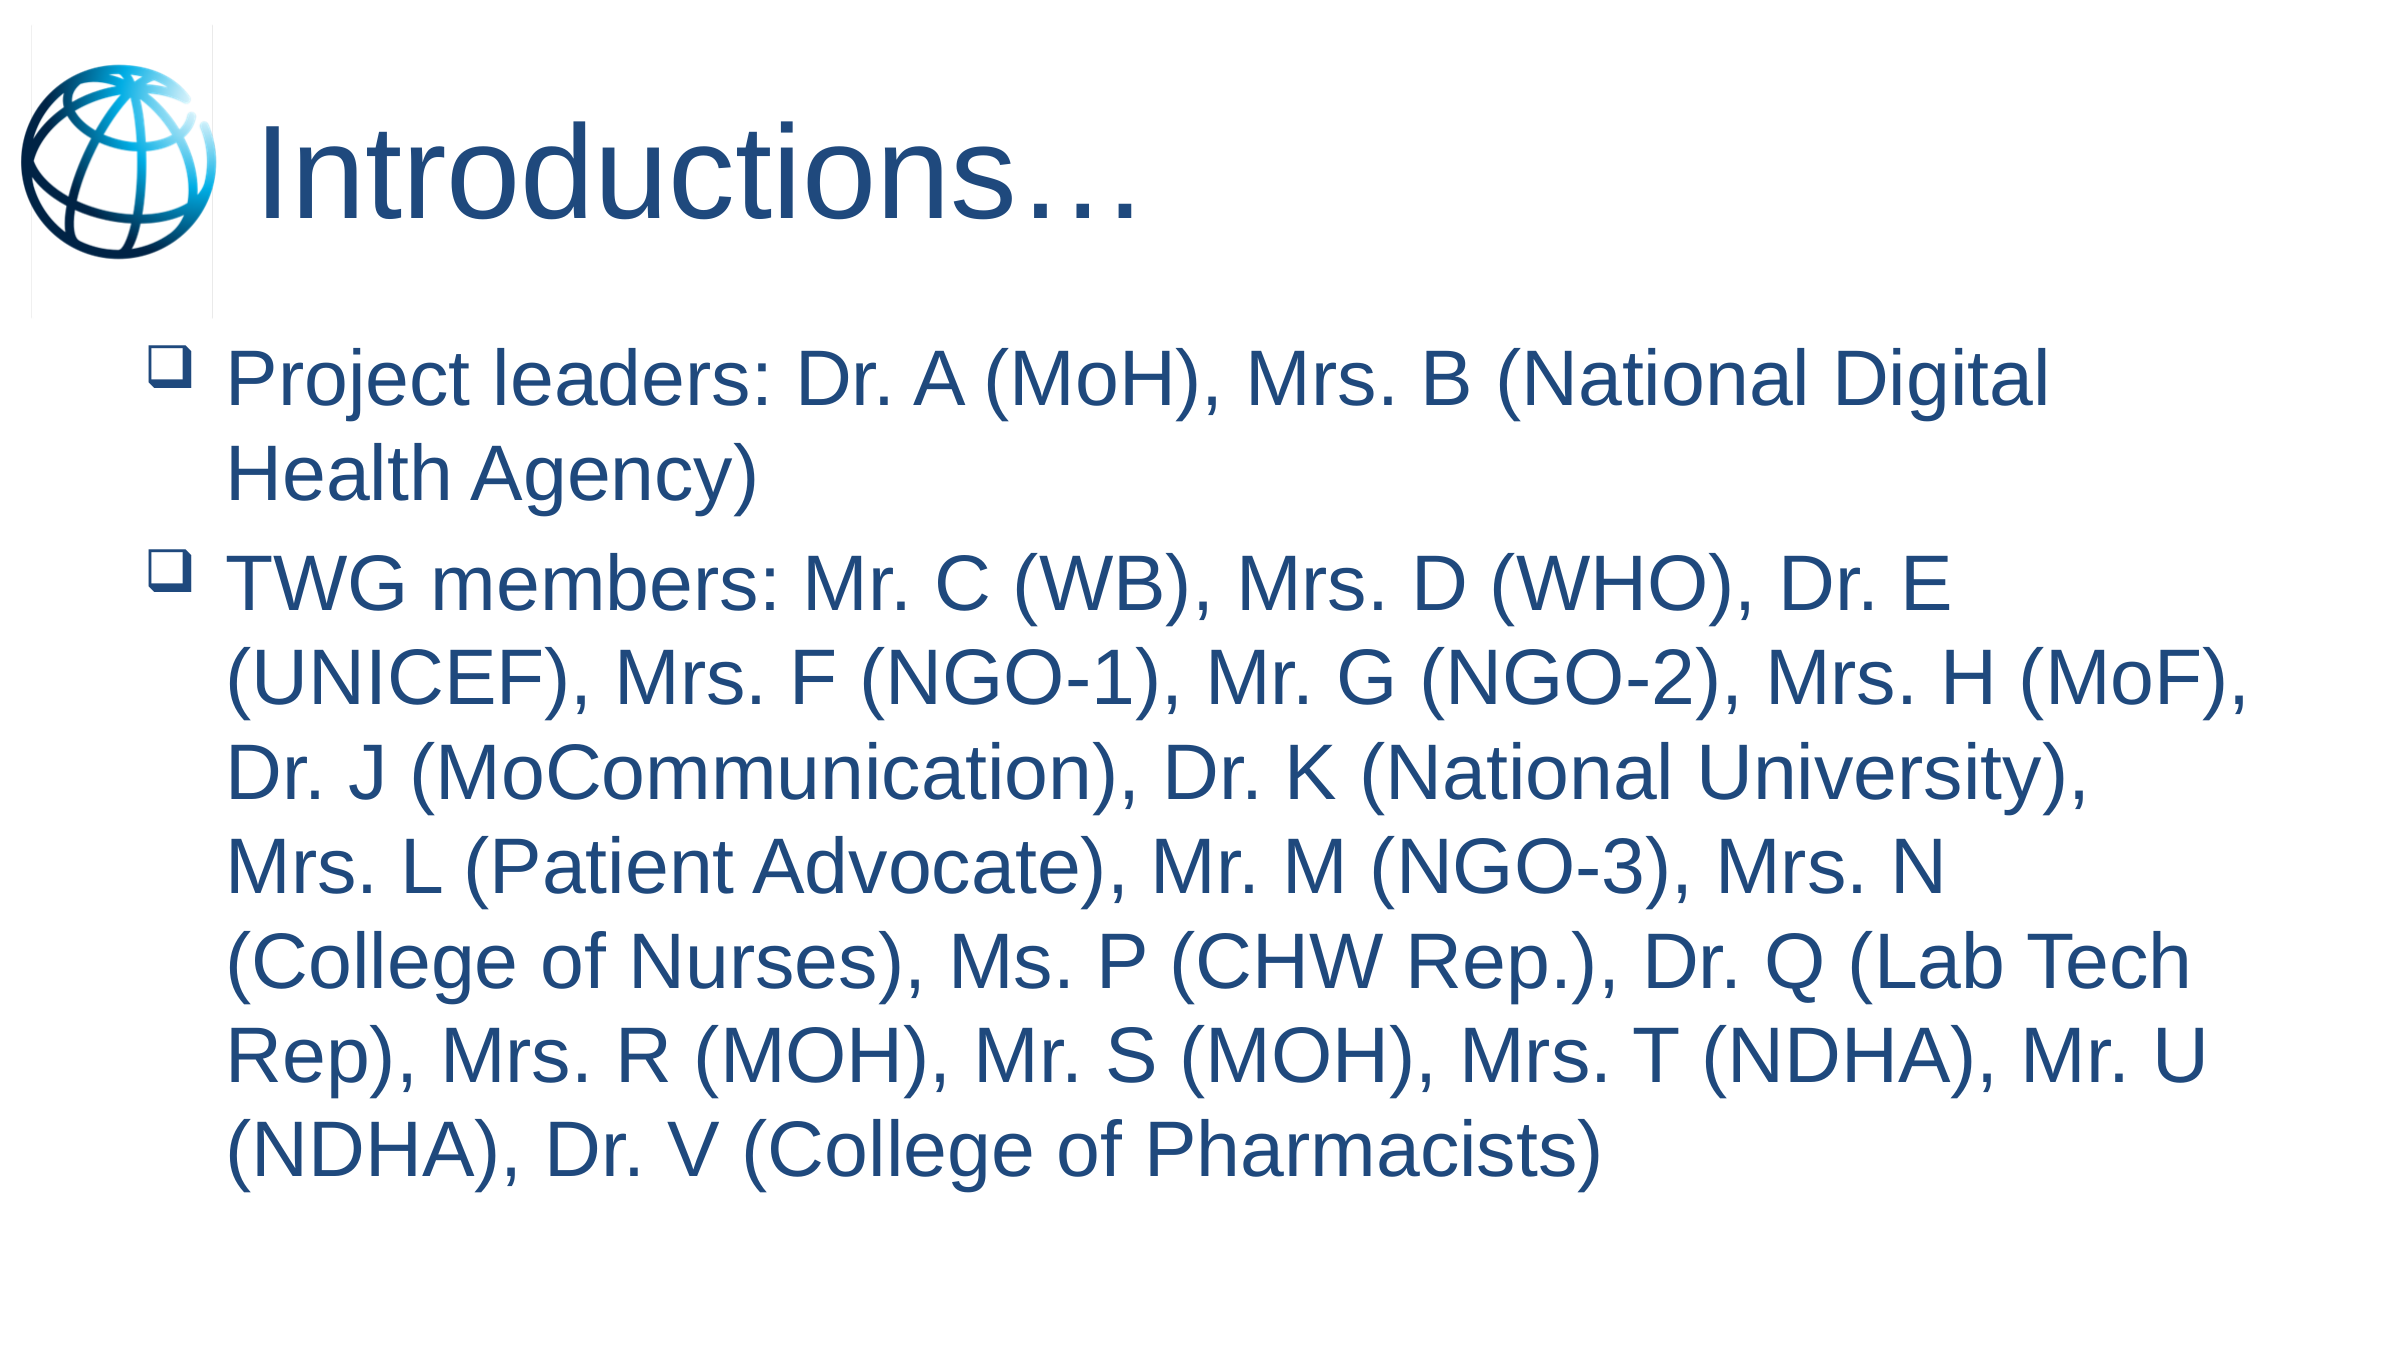

# Introductions…
Project leaders: Dr. A (MoH), Mrs. B (National Digital Health Agency)
TWG members: Mr. C (WB), Mrs. D (WHO), Dr. E (UNICEF), Mrs. F (NGO-1), Mr. G (NGO-2), Mrs. H (MoF), Dr. J (MoCommunication), Dr. K (National University), Mrs. L (Patient Advocate), Mr. M (NGO-3), Mrs. N (College of Nurses), Ms. P (CHW Rep.), Dr. Q (Lab Tech Rep), Mrs. R (MOH), Mr. S (MOH), Mrs. T (NDHA), Mr. U (NDHA), Dr. V (College of Pharmacists)